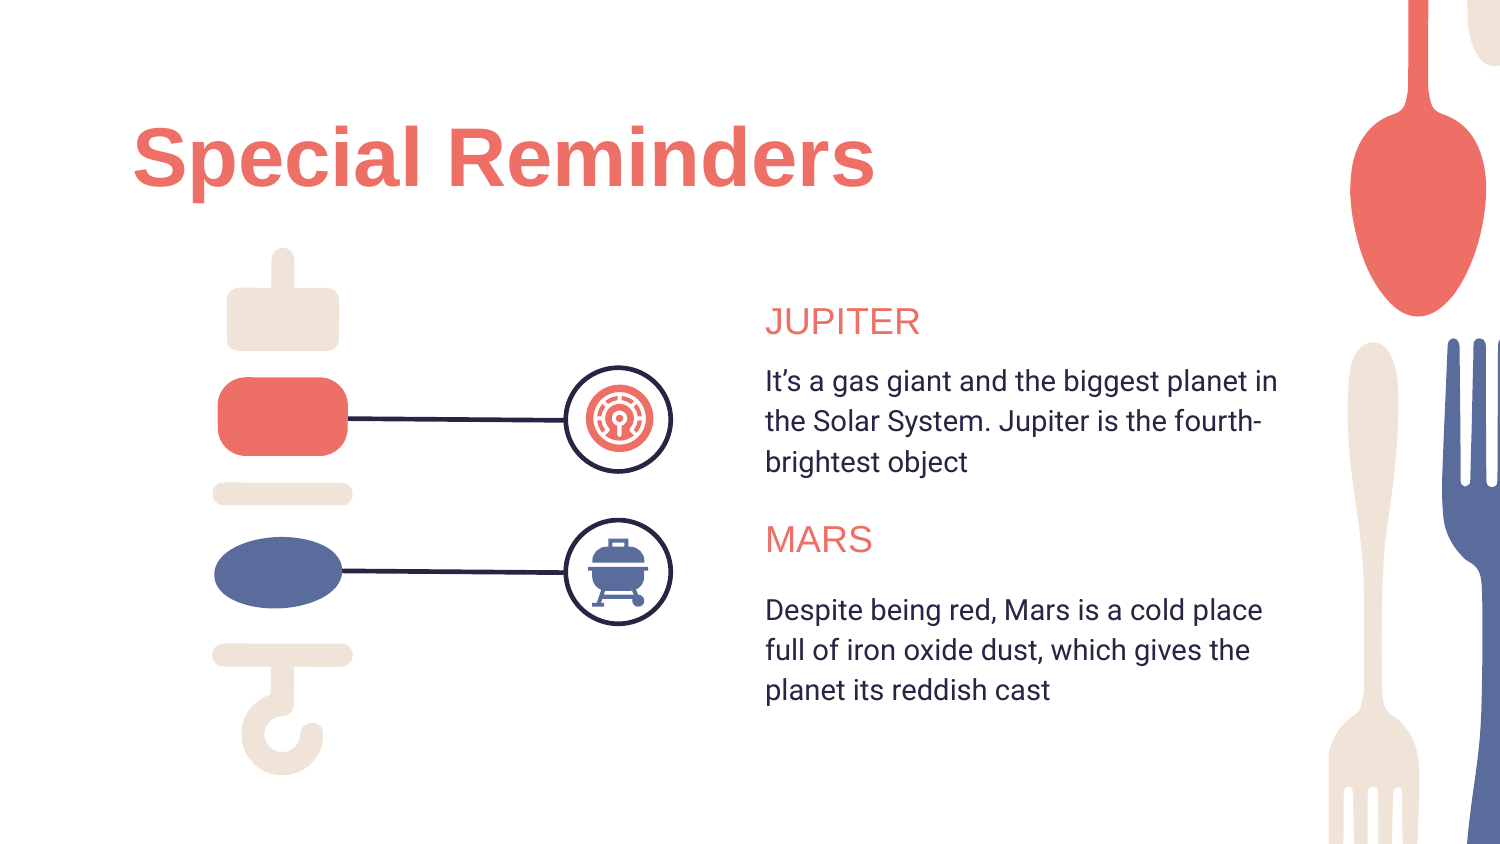

# Special Reminders

JUPITER
It’s a gas giant and the biggest planet in the Solar System. Jupiter is the fourth-brightest object

MARS

Despite being red, Mars is a cold place full of iron oxide dust, which gives the planet its reddish cast